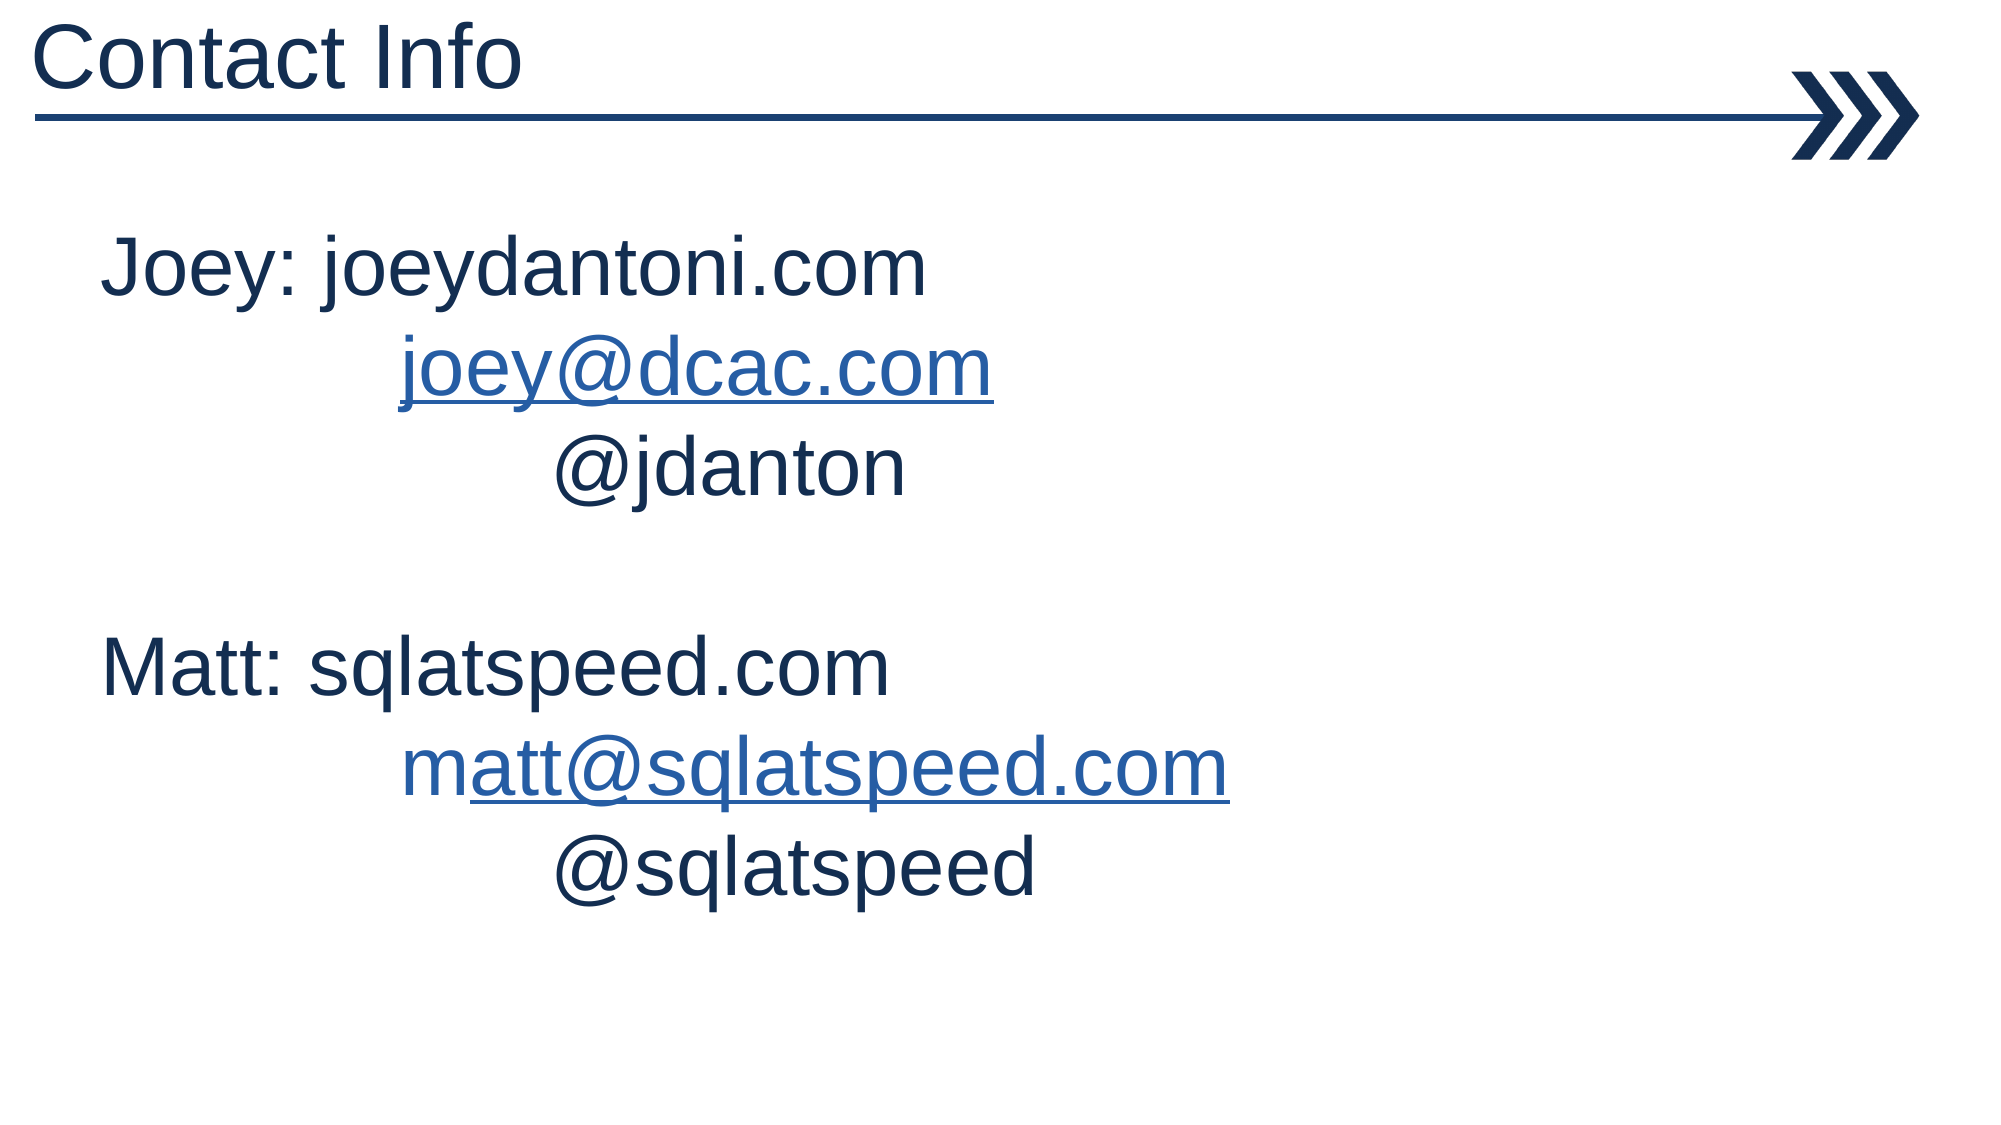

# Contact Info
Joey: joeydantoni.com
		joey@dcac.com
			@jdanton

Matt: sqlatspeed.com
		matt@sqlatspeed.com
			@sqlatspeed